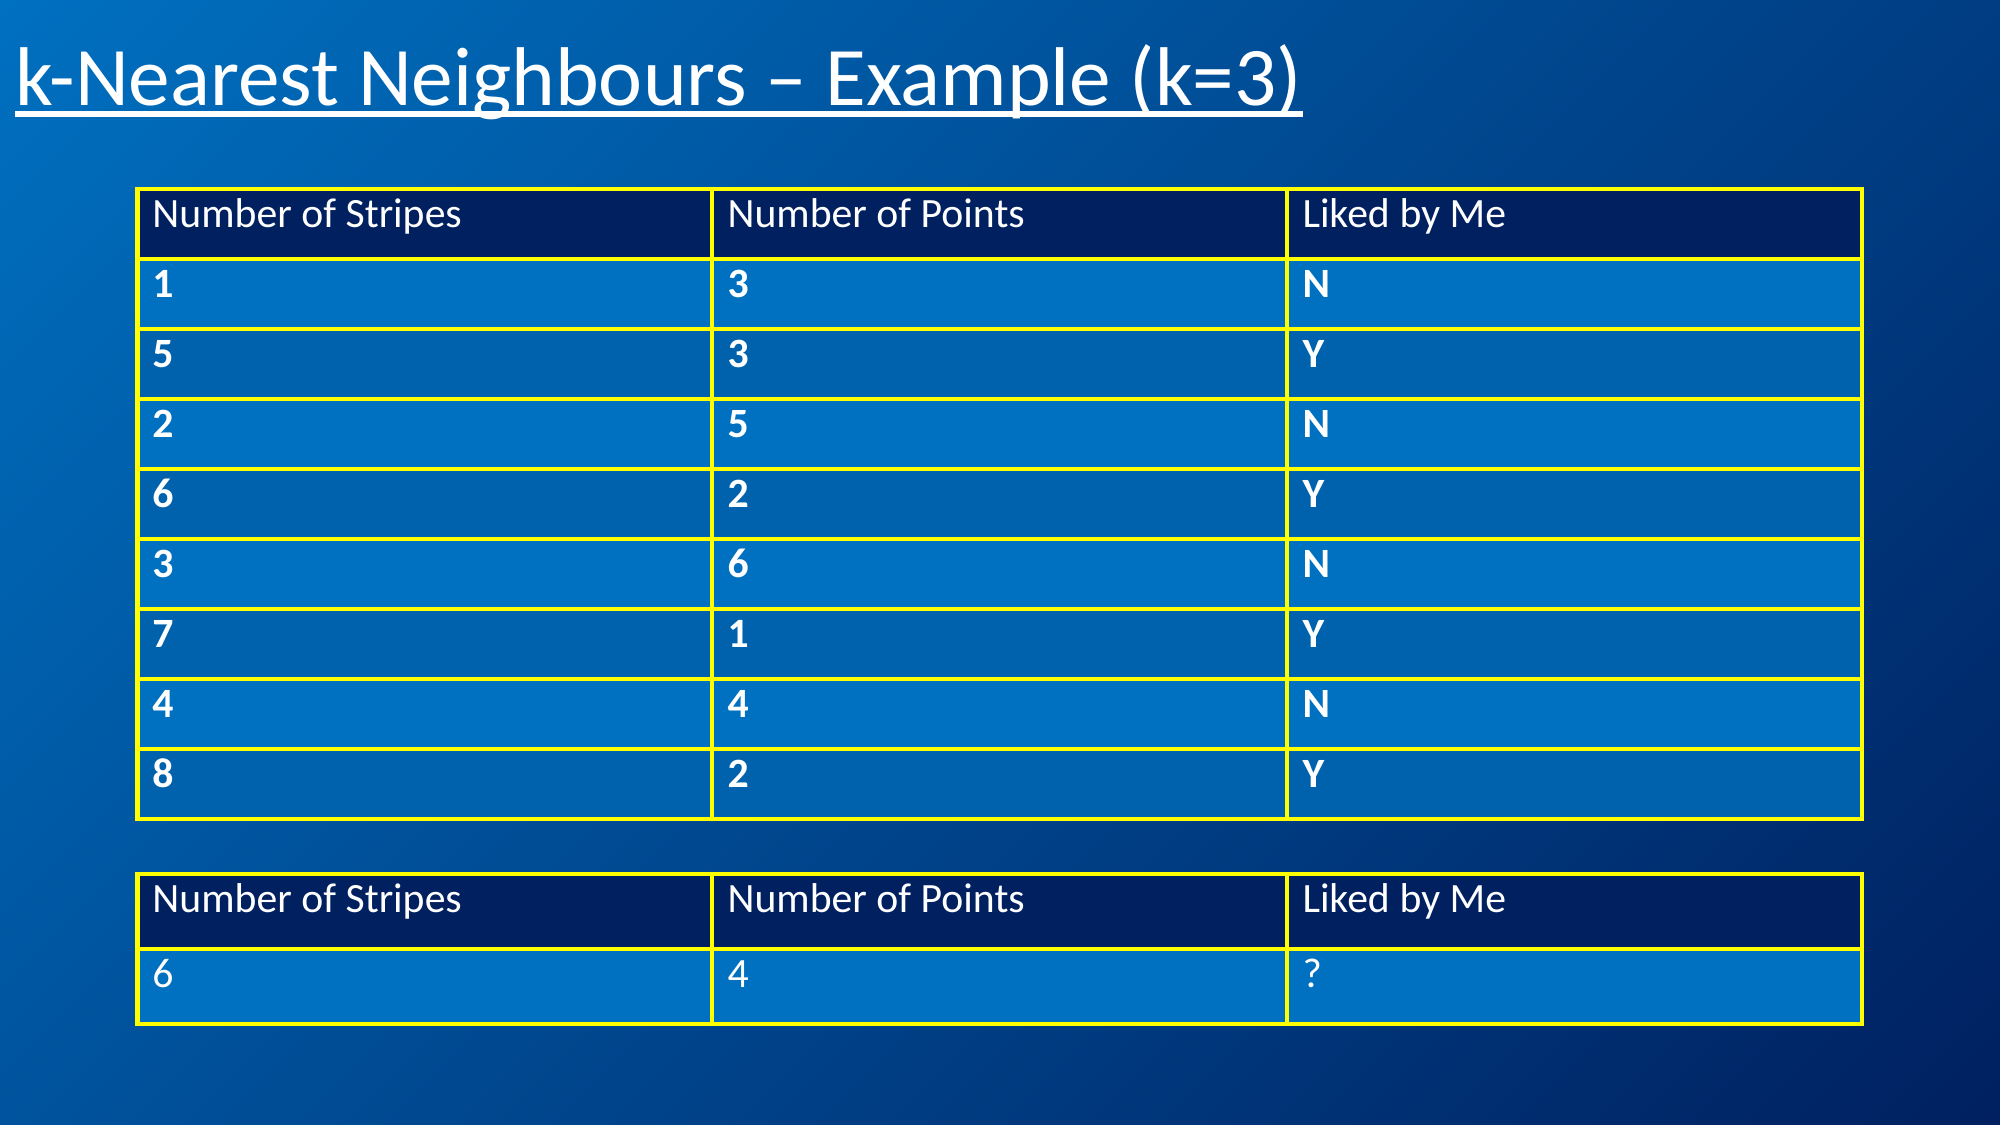

# k-Nearest Neighbours – Example (k=3)
| Number of Stripes | Number of Points | Liked by Me |
| --- | --- | --- |
| 1 | 3 | N |
| 5 | 3 | Y |
| 2 | 5 | N |
| 6 | 2 | Y |
| 3 | 6 | N |
| 7 | 1 | Y |
| 4 | 4 | N |
| 8 | 2 | Y |
| Number of Stripes | Number of Points | Liked by Me |
| --- | --- | --- |
| 6 | 4 | ? |